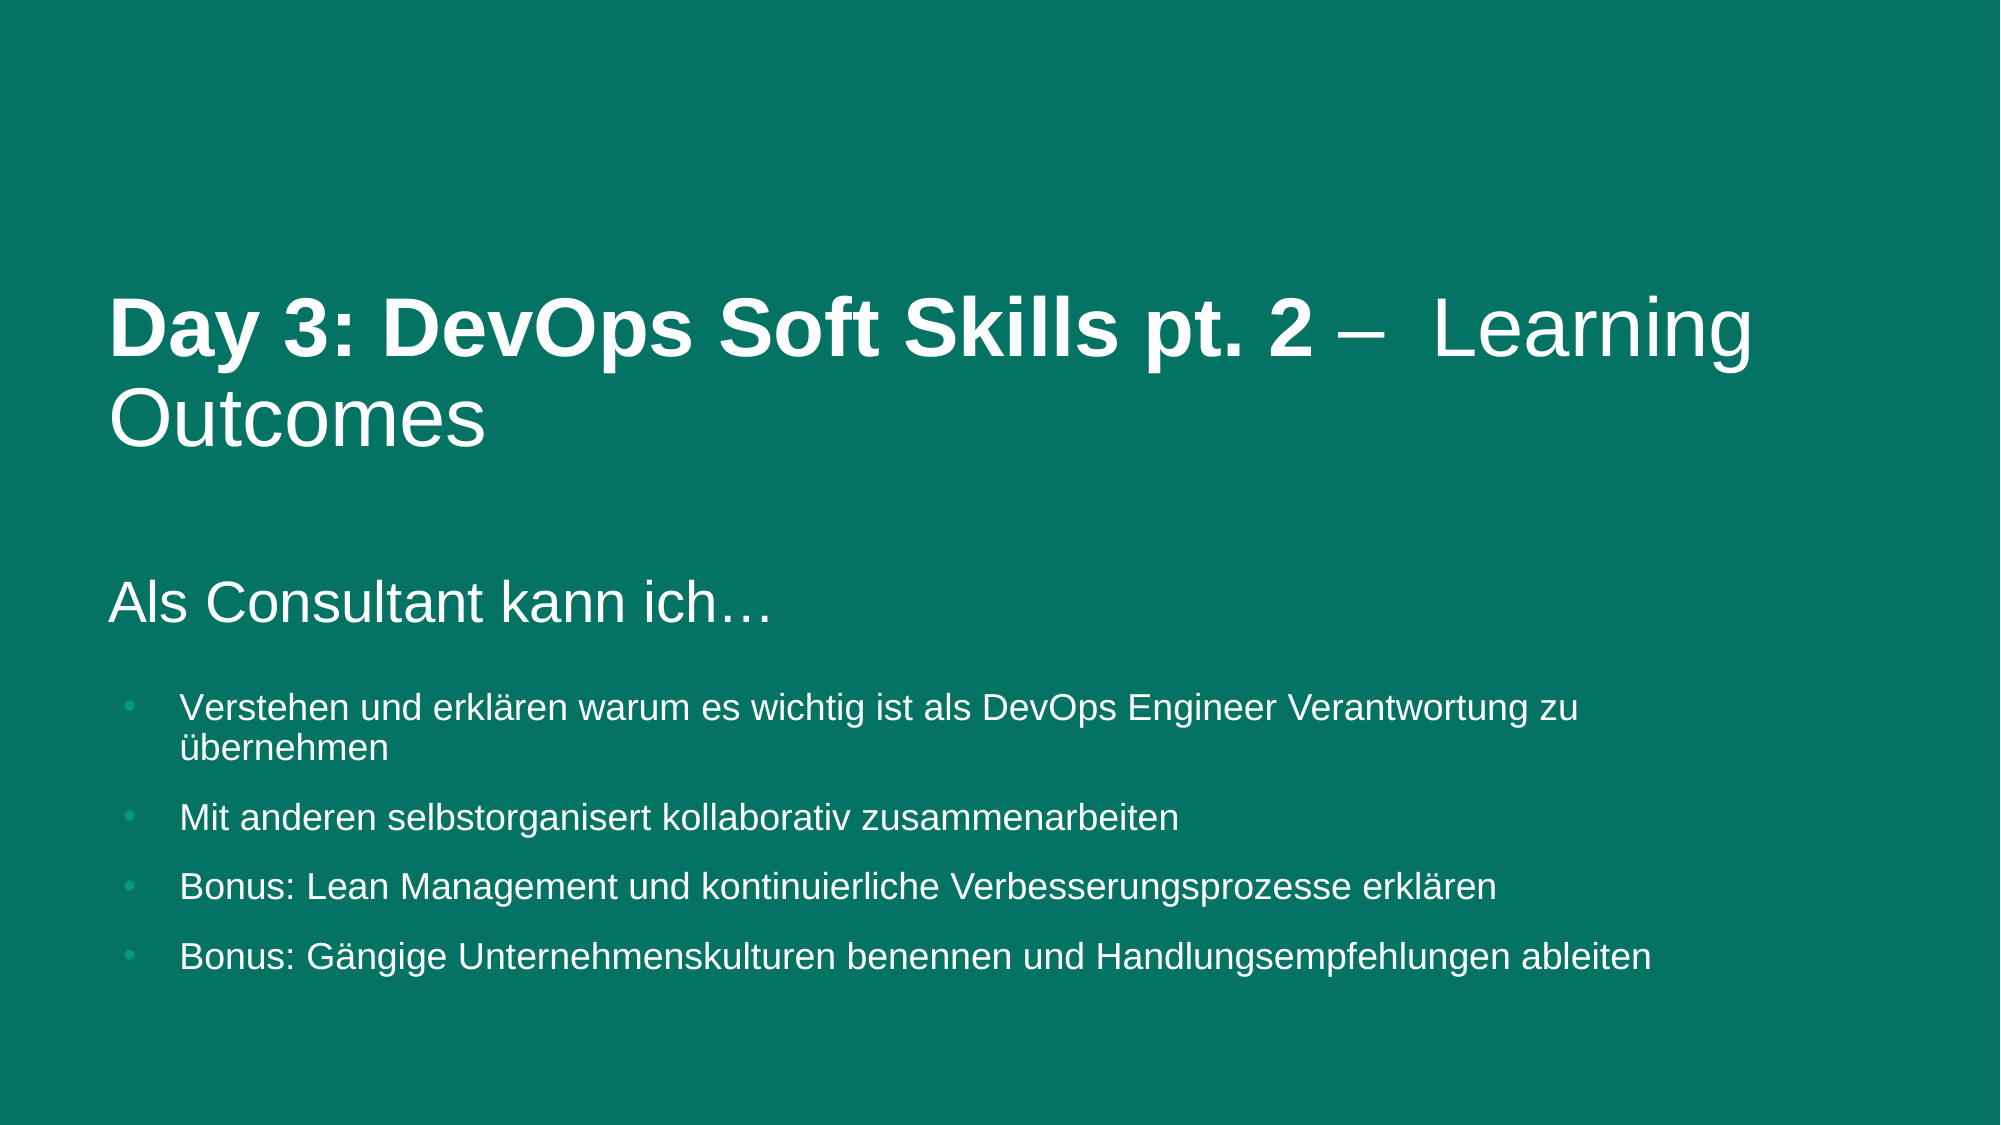

Day 3: DevOps Soft Skills pt. 2 –  Learning Outcomes
Als Consultant kann ich…
Verstehen und erklären warum es wichtig ist als DevOps Engineer Verantwortung zu übernehmen
Mit anderen selbstorganisert kollaborativ zusammenarbeiten
Bonus: Lean Management und kontinuierliche Verbesserungsprozesse erklären
Bonus: Gängige Unternehmenskulturen benennen und Handlungsempfehlungen ableiten